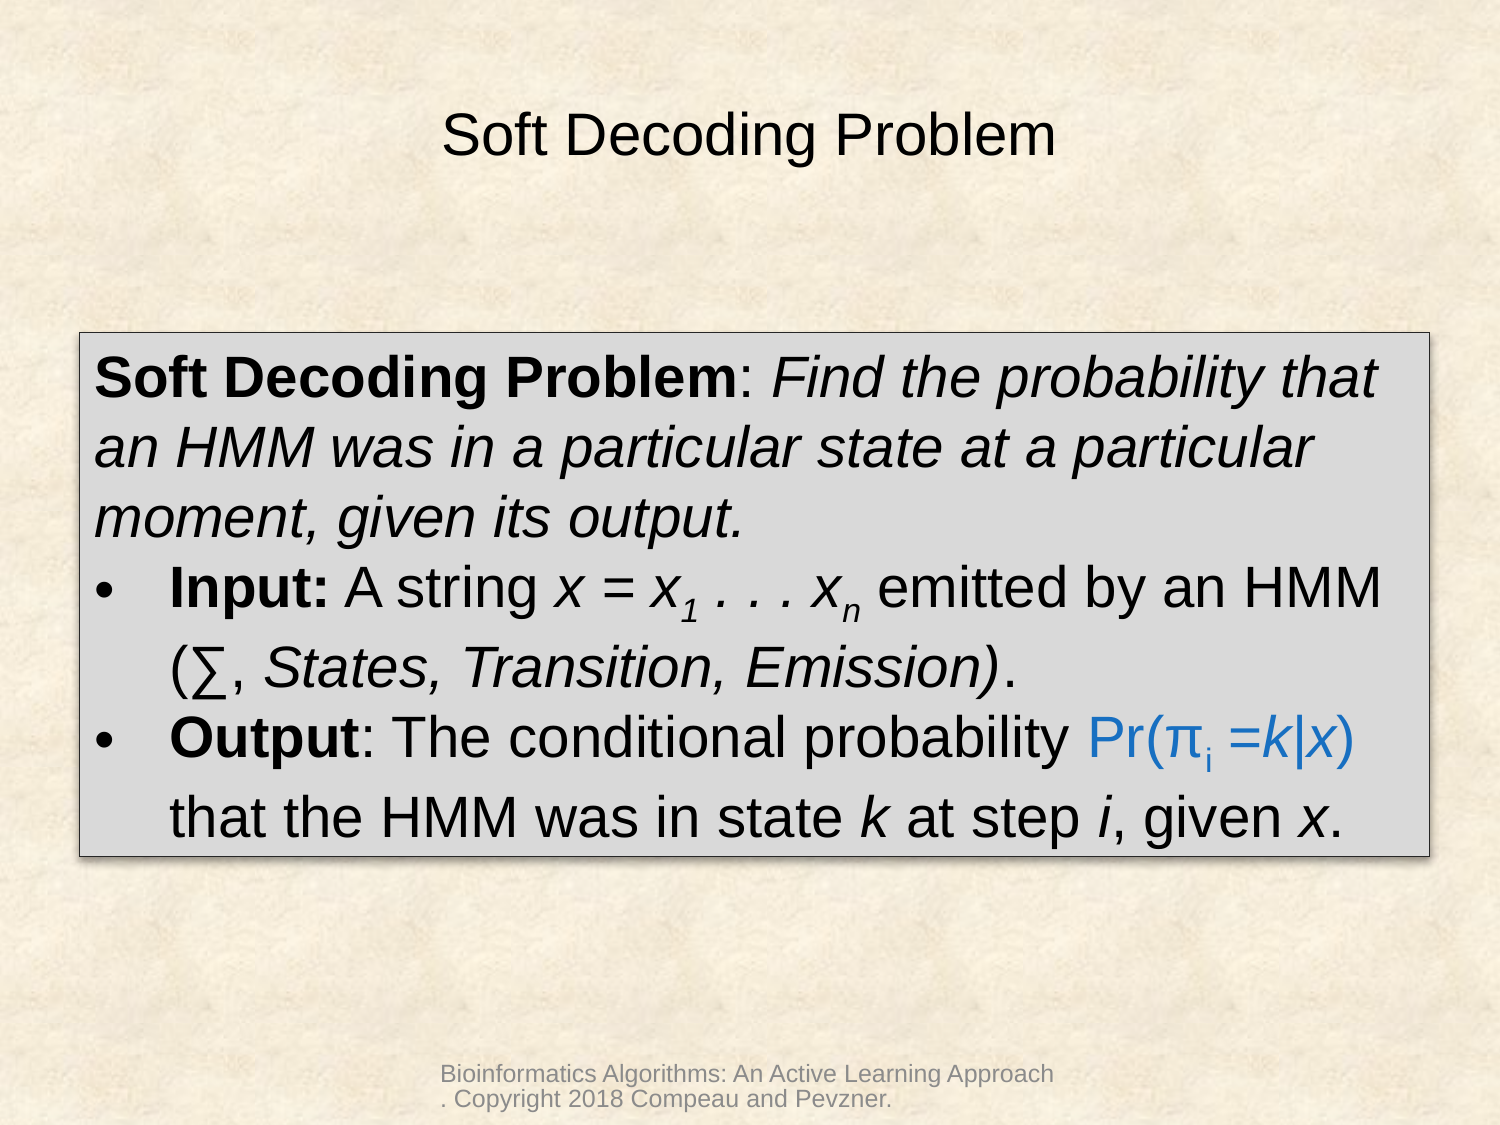

# Soft Decoding Problem
Soft Decoding Problem: Find the probability that an HMM was in a particular state at a particular moment, given its output.
Input: A string x = x1 . . . xn emitted by an HMM (∑, States, Transition, Emission).
Output: The conditional probability Pr(πi =k|x) that the HMM was in state k at step i, given x.
Bioinformatics Algorithms: An Active Learning Approach. Copyright 2018 Compeau and Pevzner.